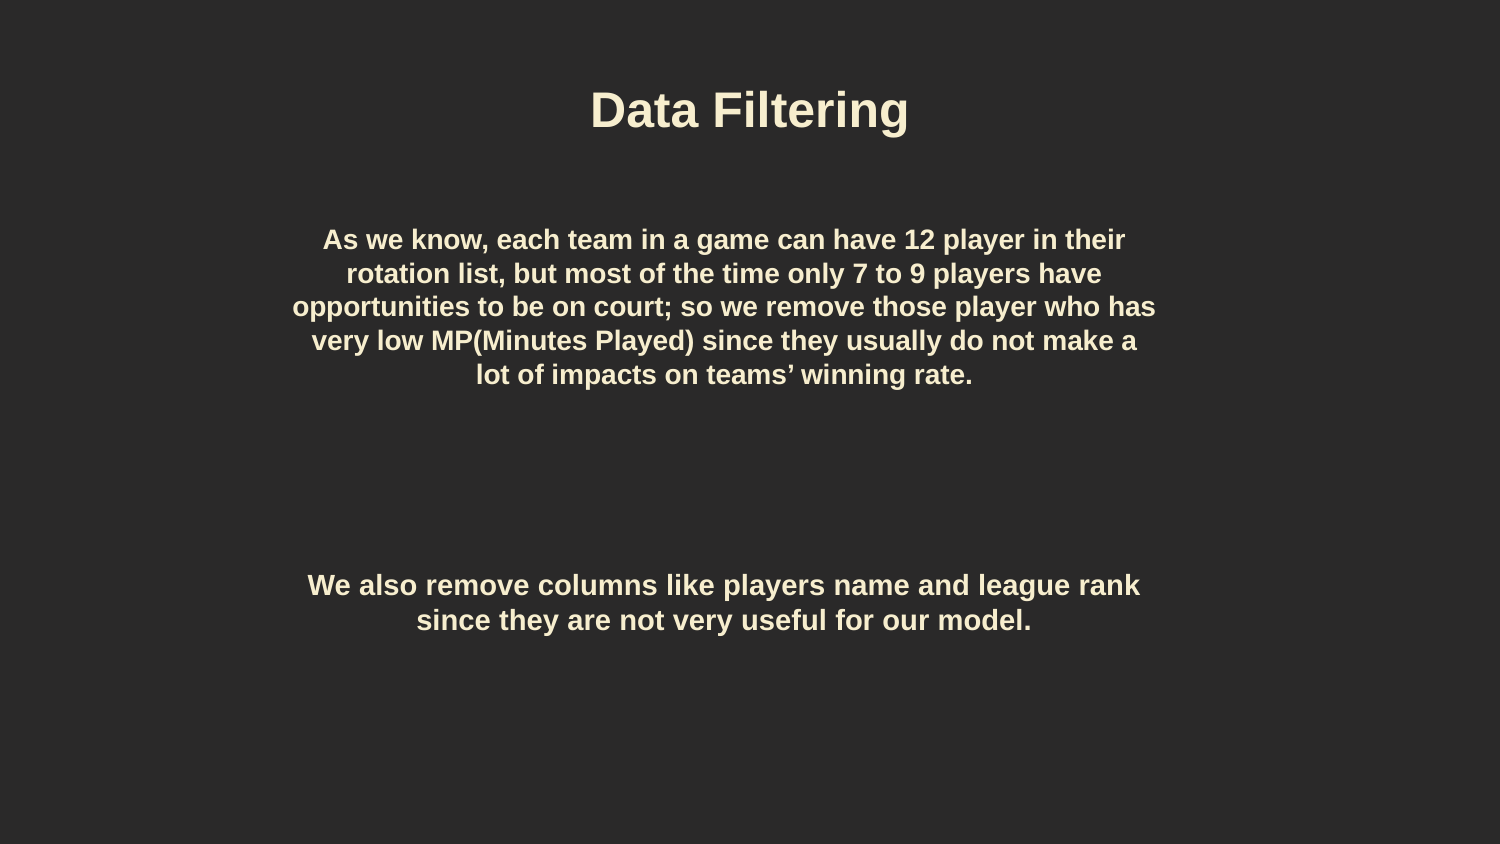

# Data Filtering
As we know, each team in a game can have 12 player in their rotation list, but most of the time only 7 to 9 players have opportunities to be on court; so we remove those player who has very low MP(Minutes Played) since they usually do not make a lot of impacts on teams’ winning rate.
We also remove columns like players name and league rank since they are not very useful for our model.